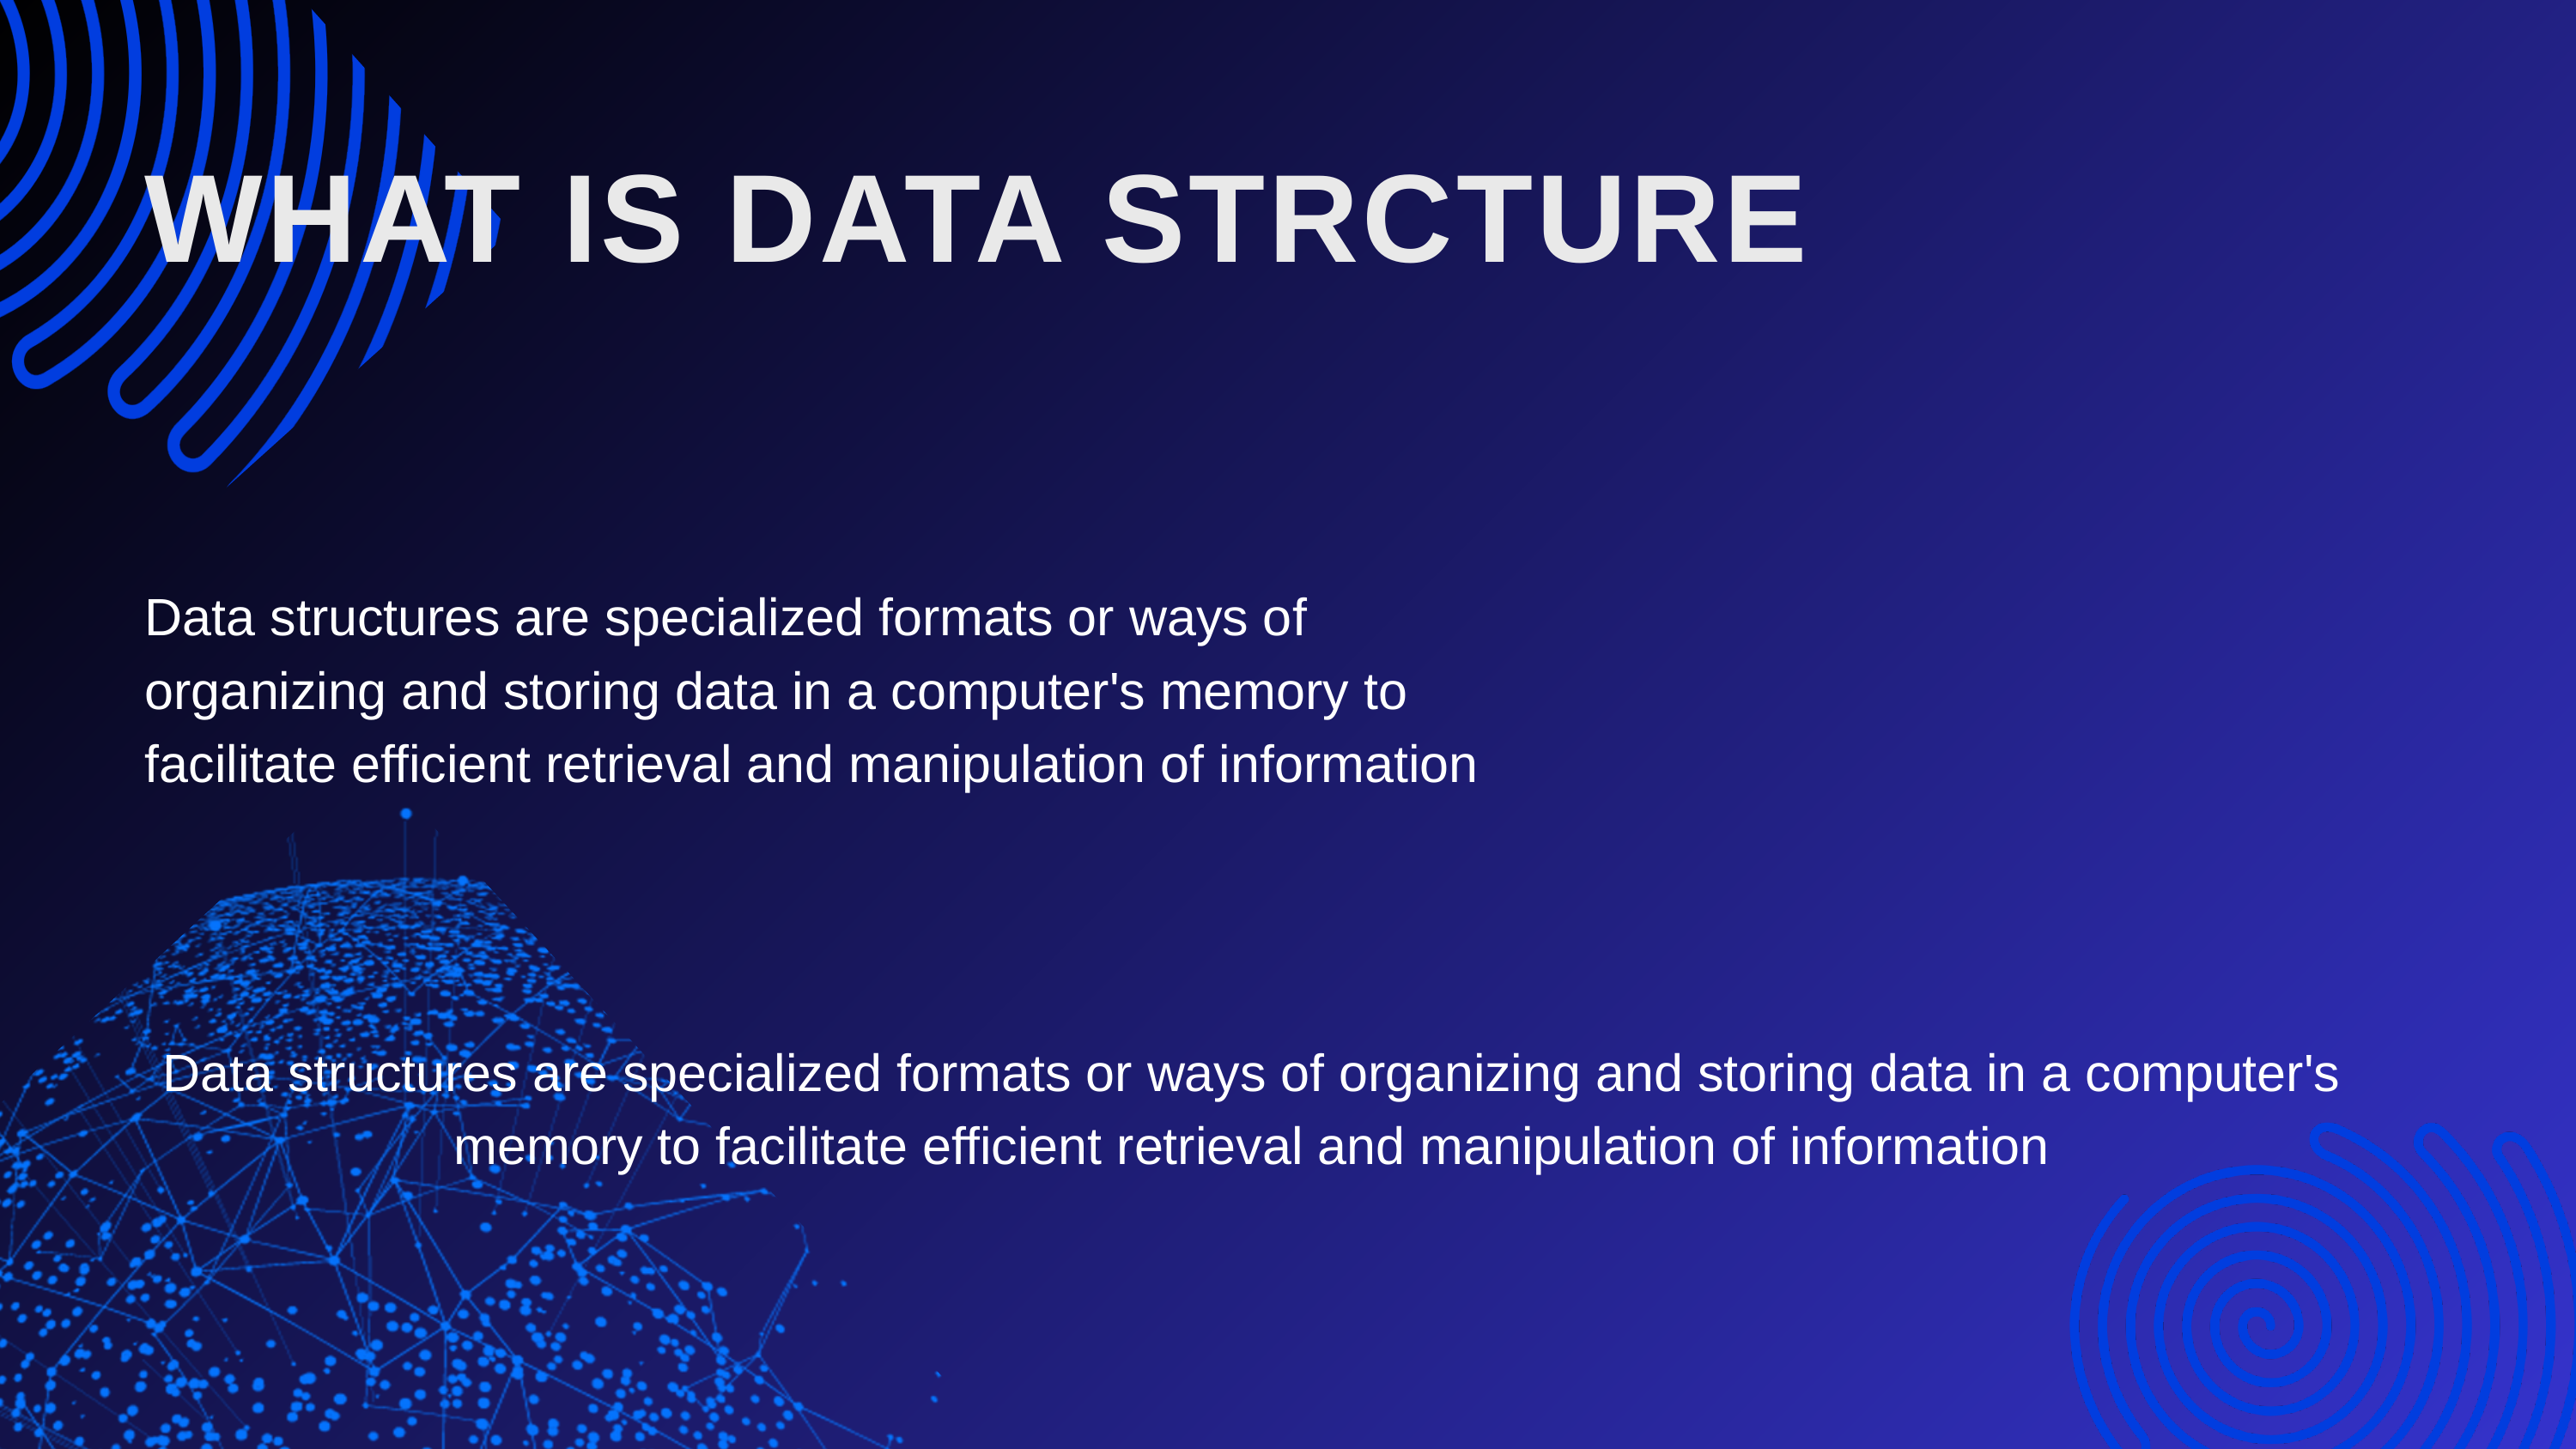

WHAT IS DATA STRCTURE
Data structures are specialized formats or ways of organizing and storing data in a computer's memory to facilitate efficient retrieval and manipulation of information

Data structures are specialized formats or ways of organizing and storing data in a computer's memory to facilitate efficient retrieval and manipulation of information